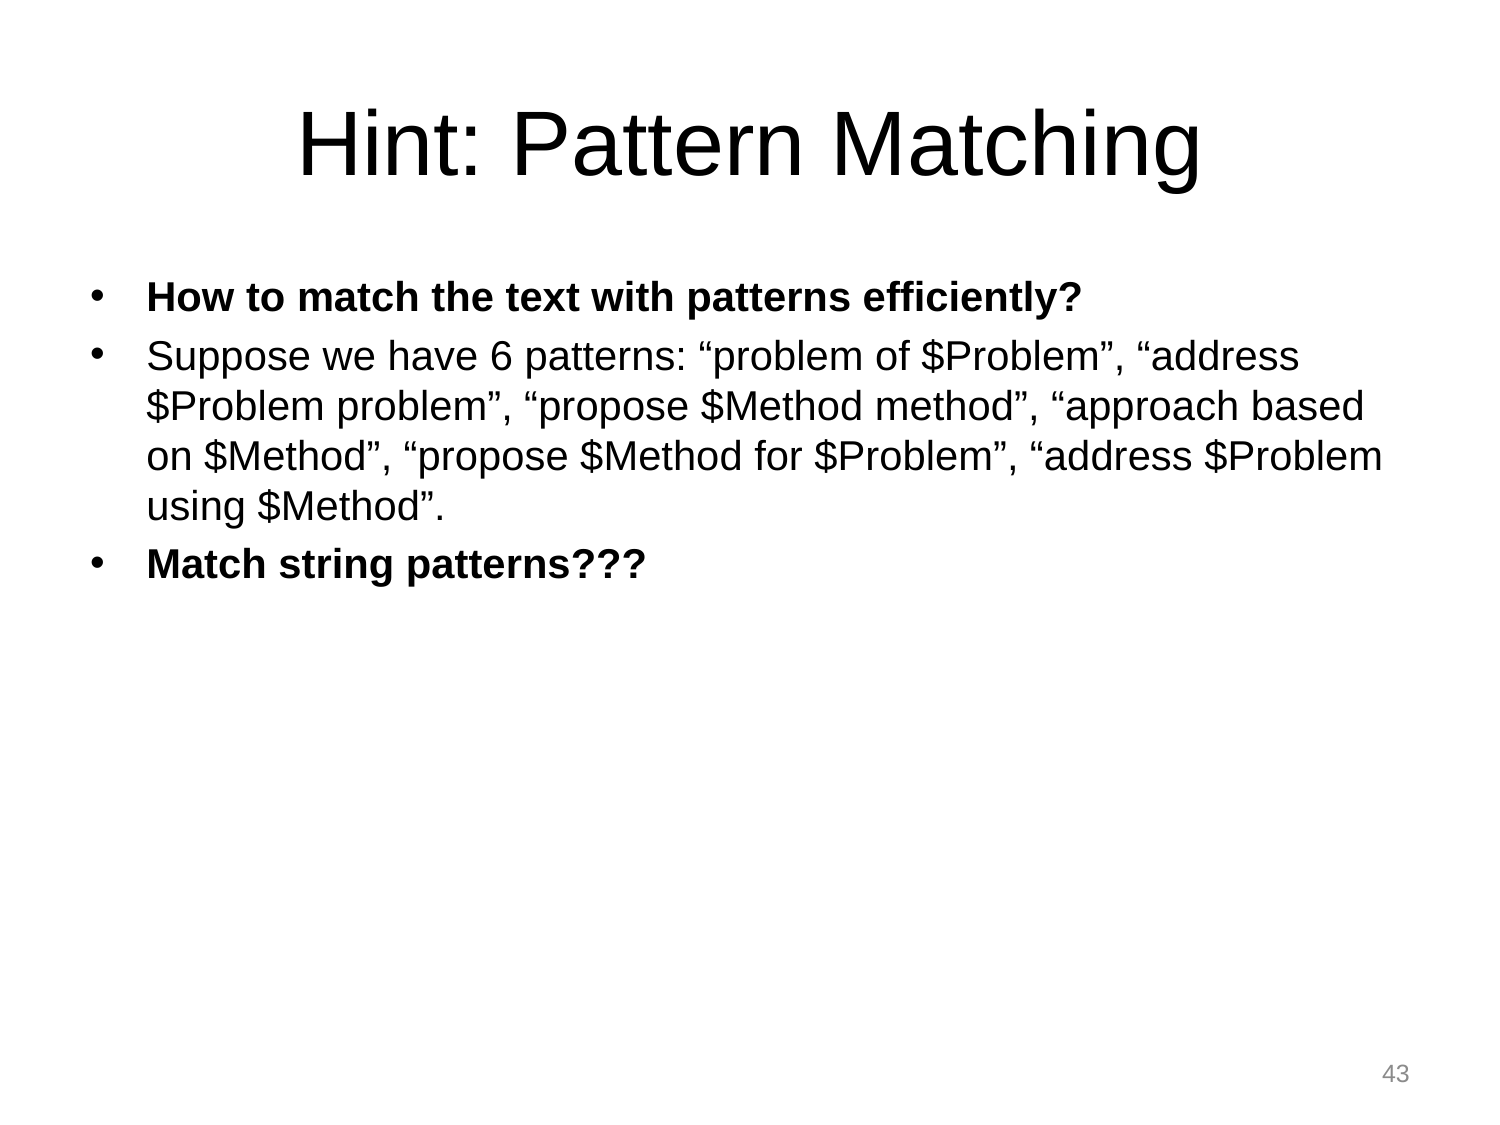

# Hint: Pattern Matching
How to match the text with patterns efficiently?
Suppose we have 6 patterns: “problem of $Problem”, “address $Problem problem”, “propose $Method method”, “approach based on $Method”, “propose $Method for $Problem”, “address $Problem using $Method”.
Match string patterns???
43